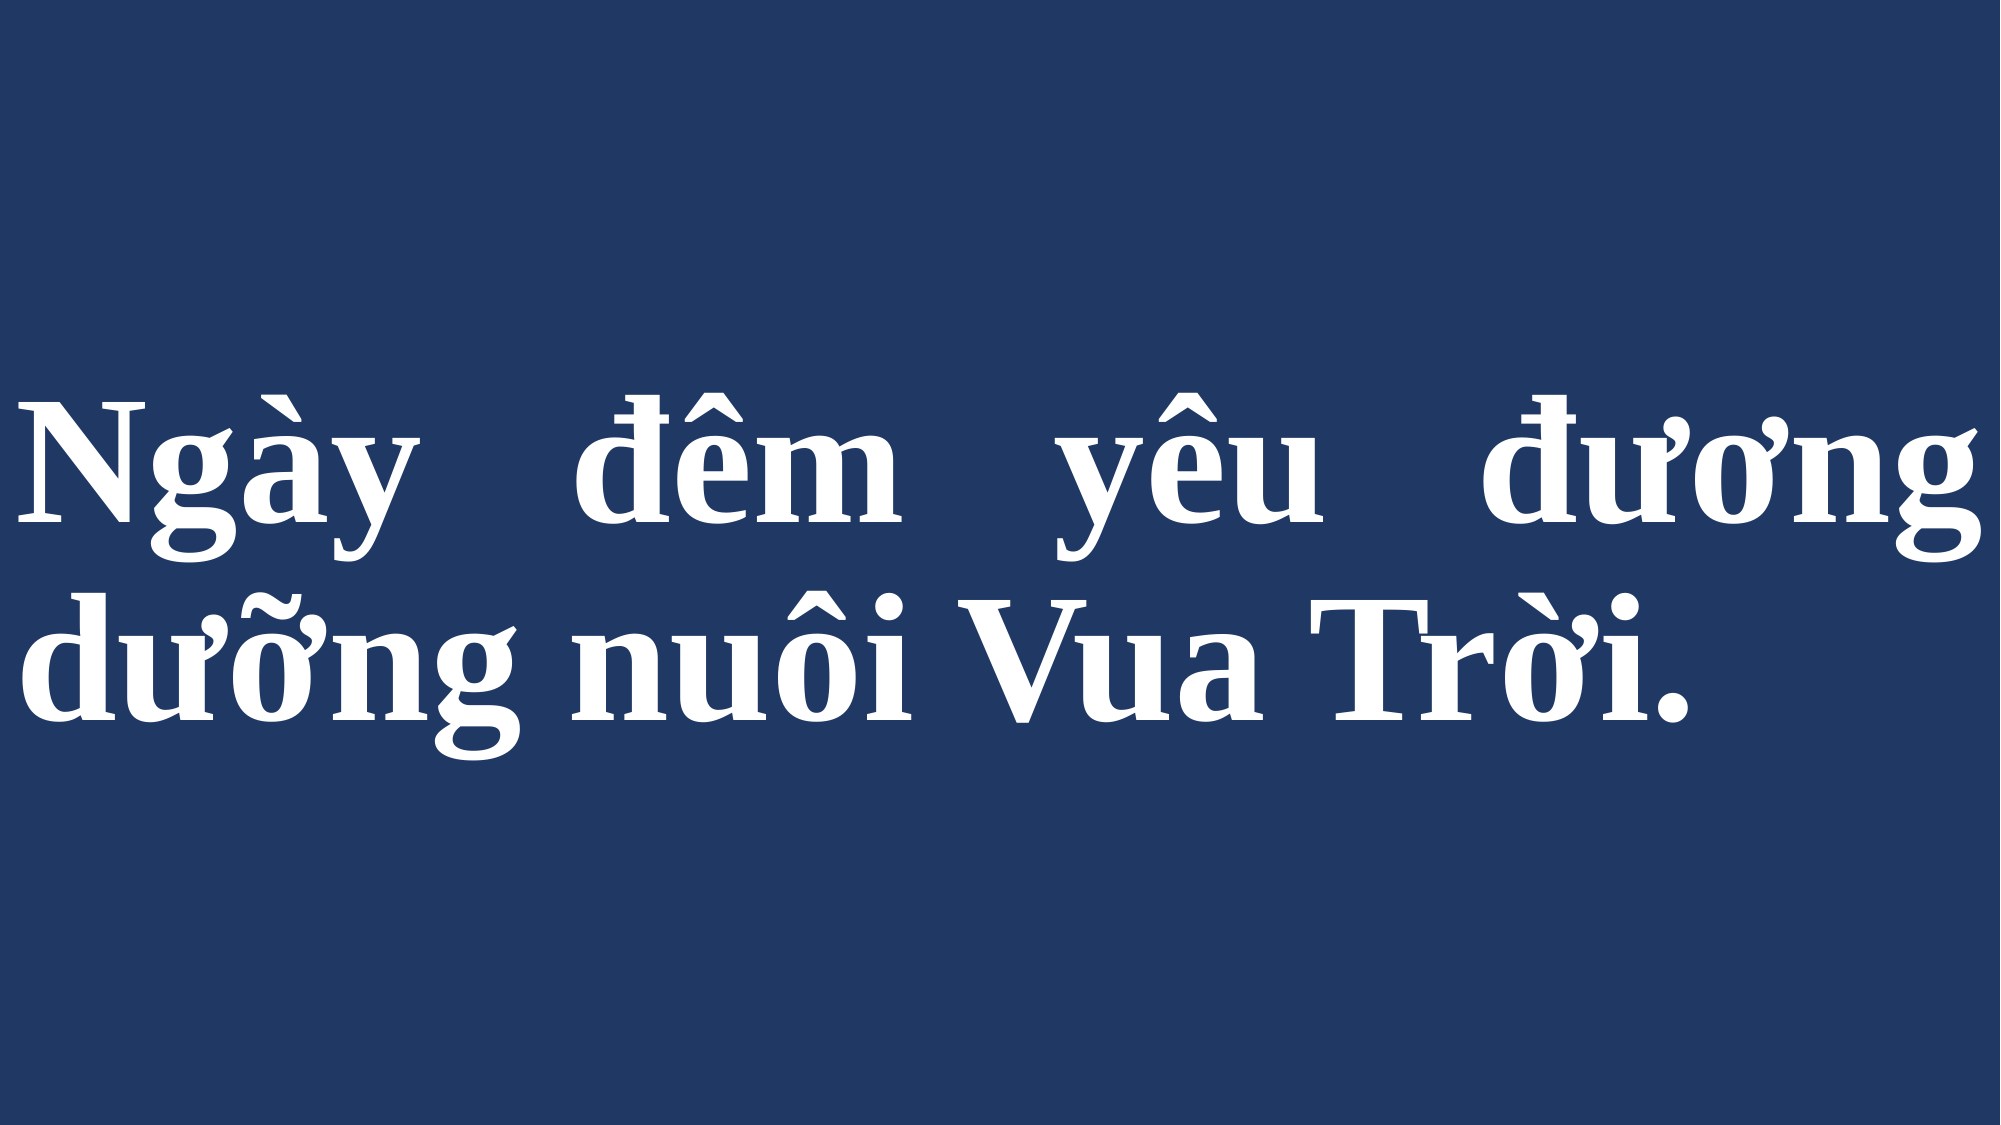

# Ngày đêm yêu đương dưỡng nuôi Vua Trời.